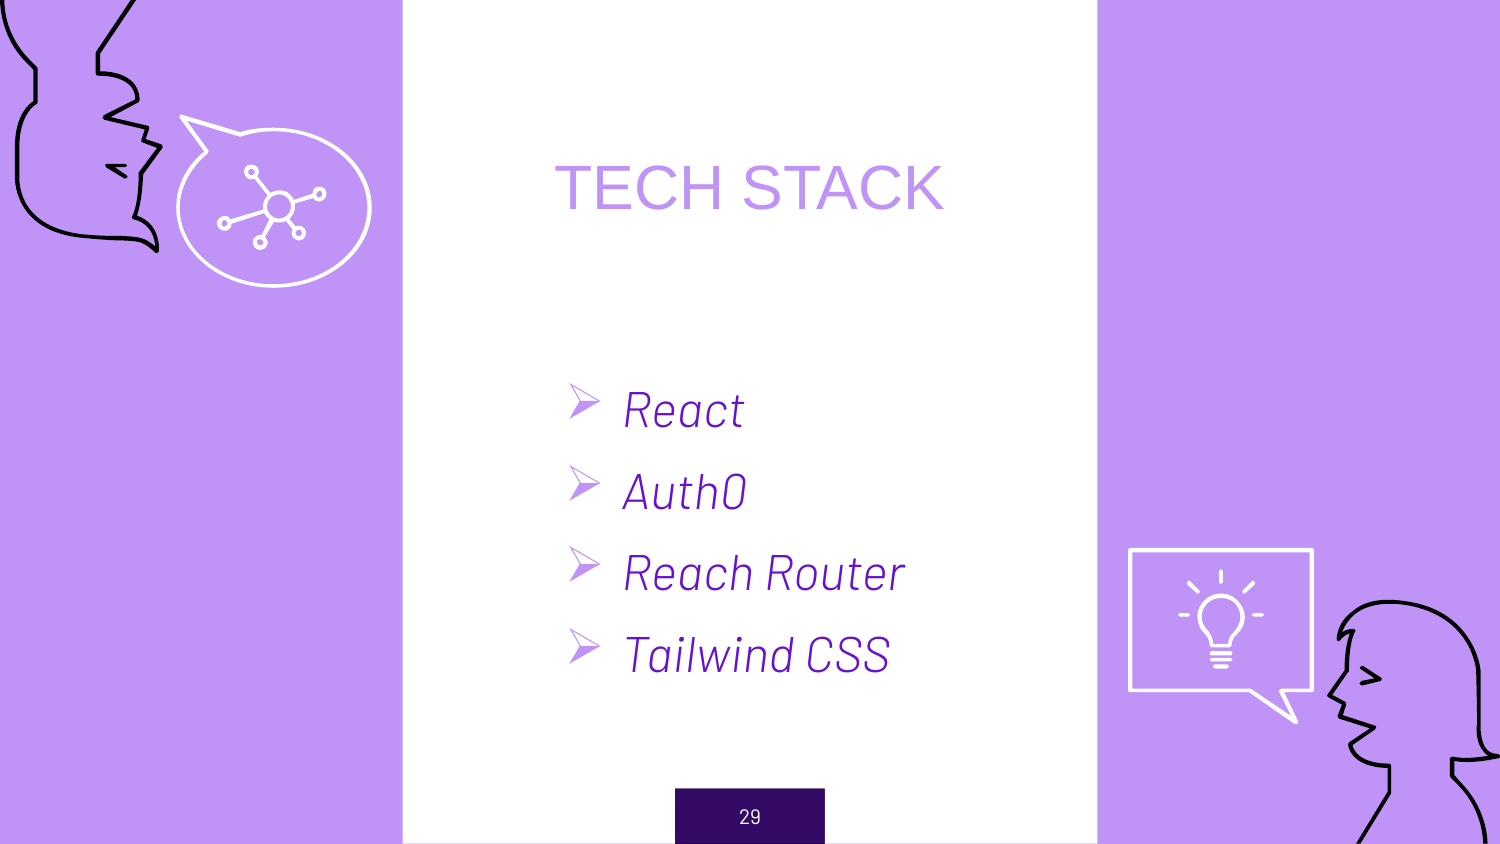

TECH STACK
React
Auth0
Reach Router
Tailwind CSS
29